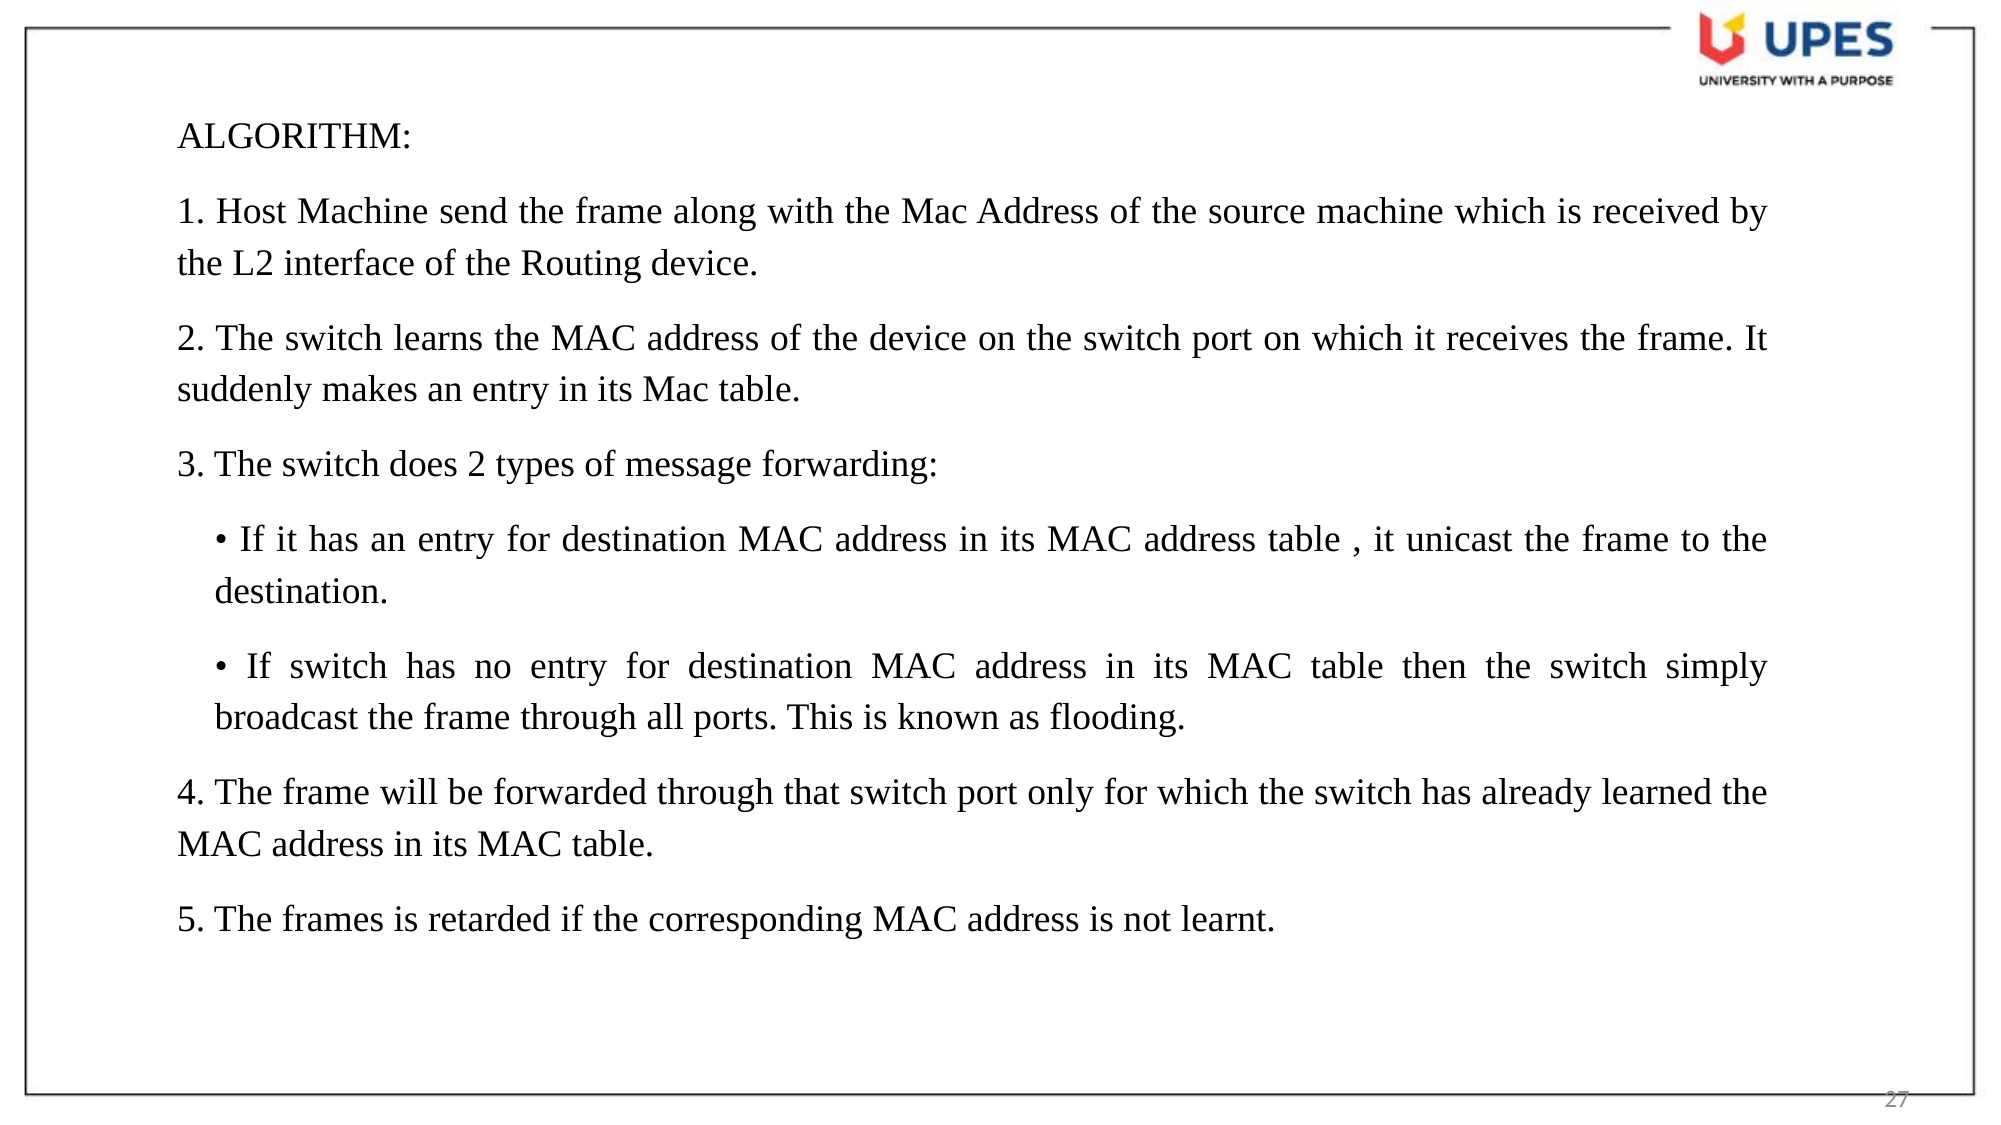

ALGORITHM:
1. Host Machine send the frame along with the Mac Address of the source machine which is received by the L2 interface of the Routing device.
2. The switch learns the MAC address of the device on the switch port on which it receives the frame. It suddenly makes an entry in its Mac table.
3. The switch does 2 types of message forwarding:
• If it has an entry for destination MAC address in its MAC address table , it unicast the frame to the destination.
• If switch has no entry for destination MAC address in its MAC table then the switch simply broadcast the frame through all ports. This is known as flooding.
4. The frame will be forwarded through that switch port only for which the switch has already learned the MAC address in its MAC table.
5. The frames is retarded if the corresponding MAC address is not learnt.